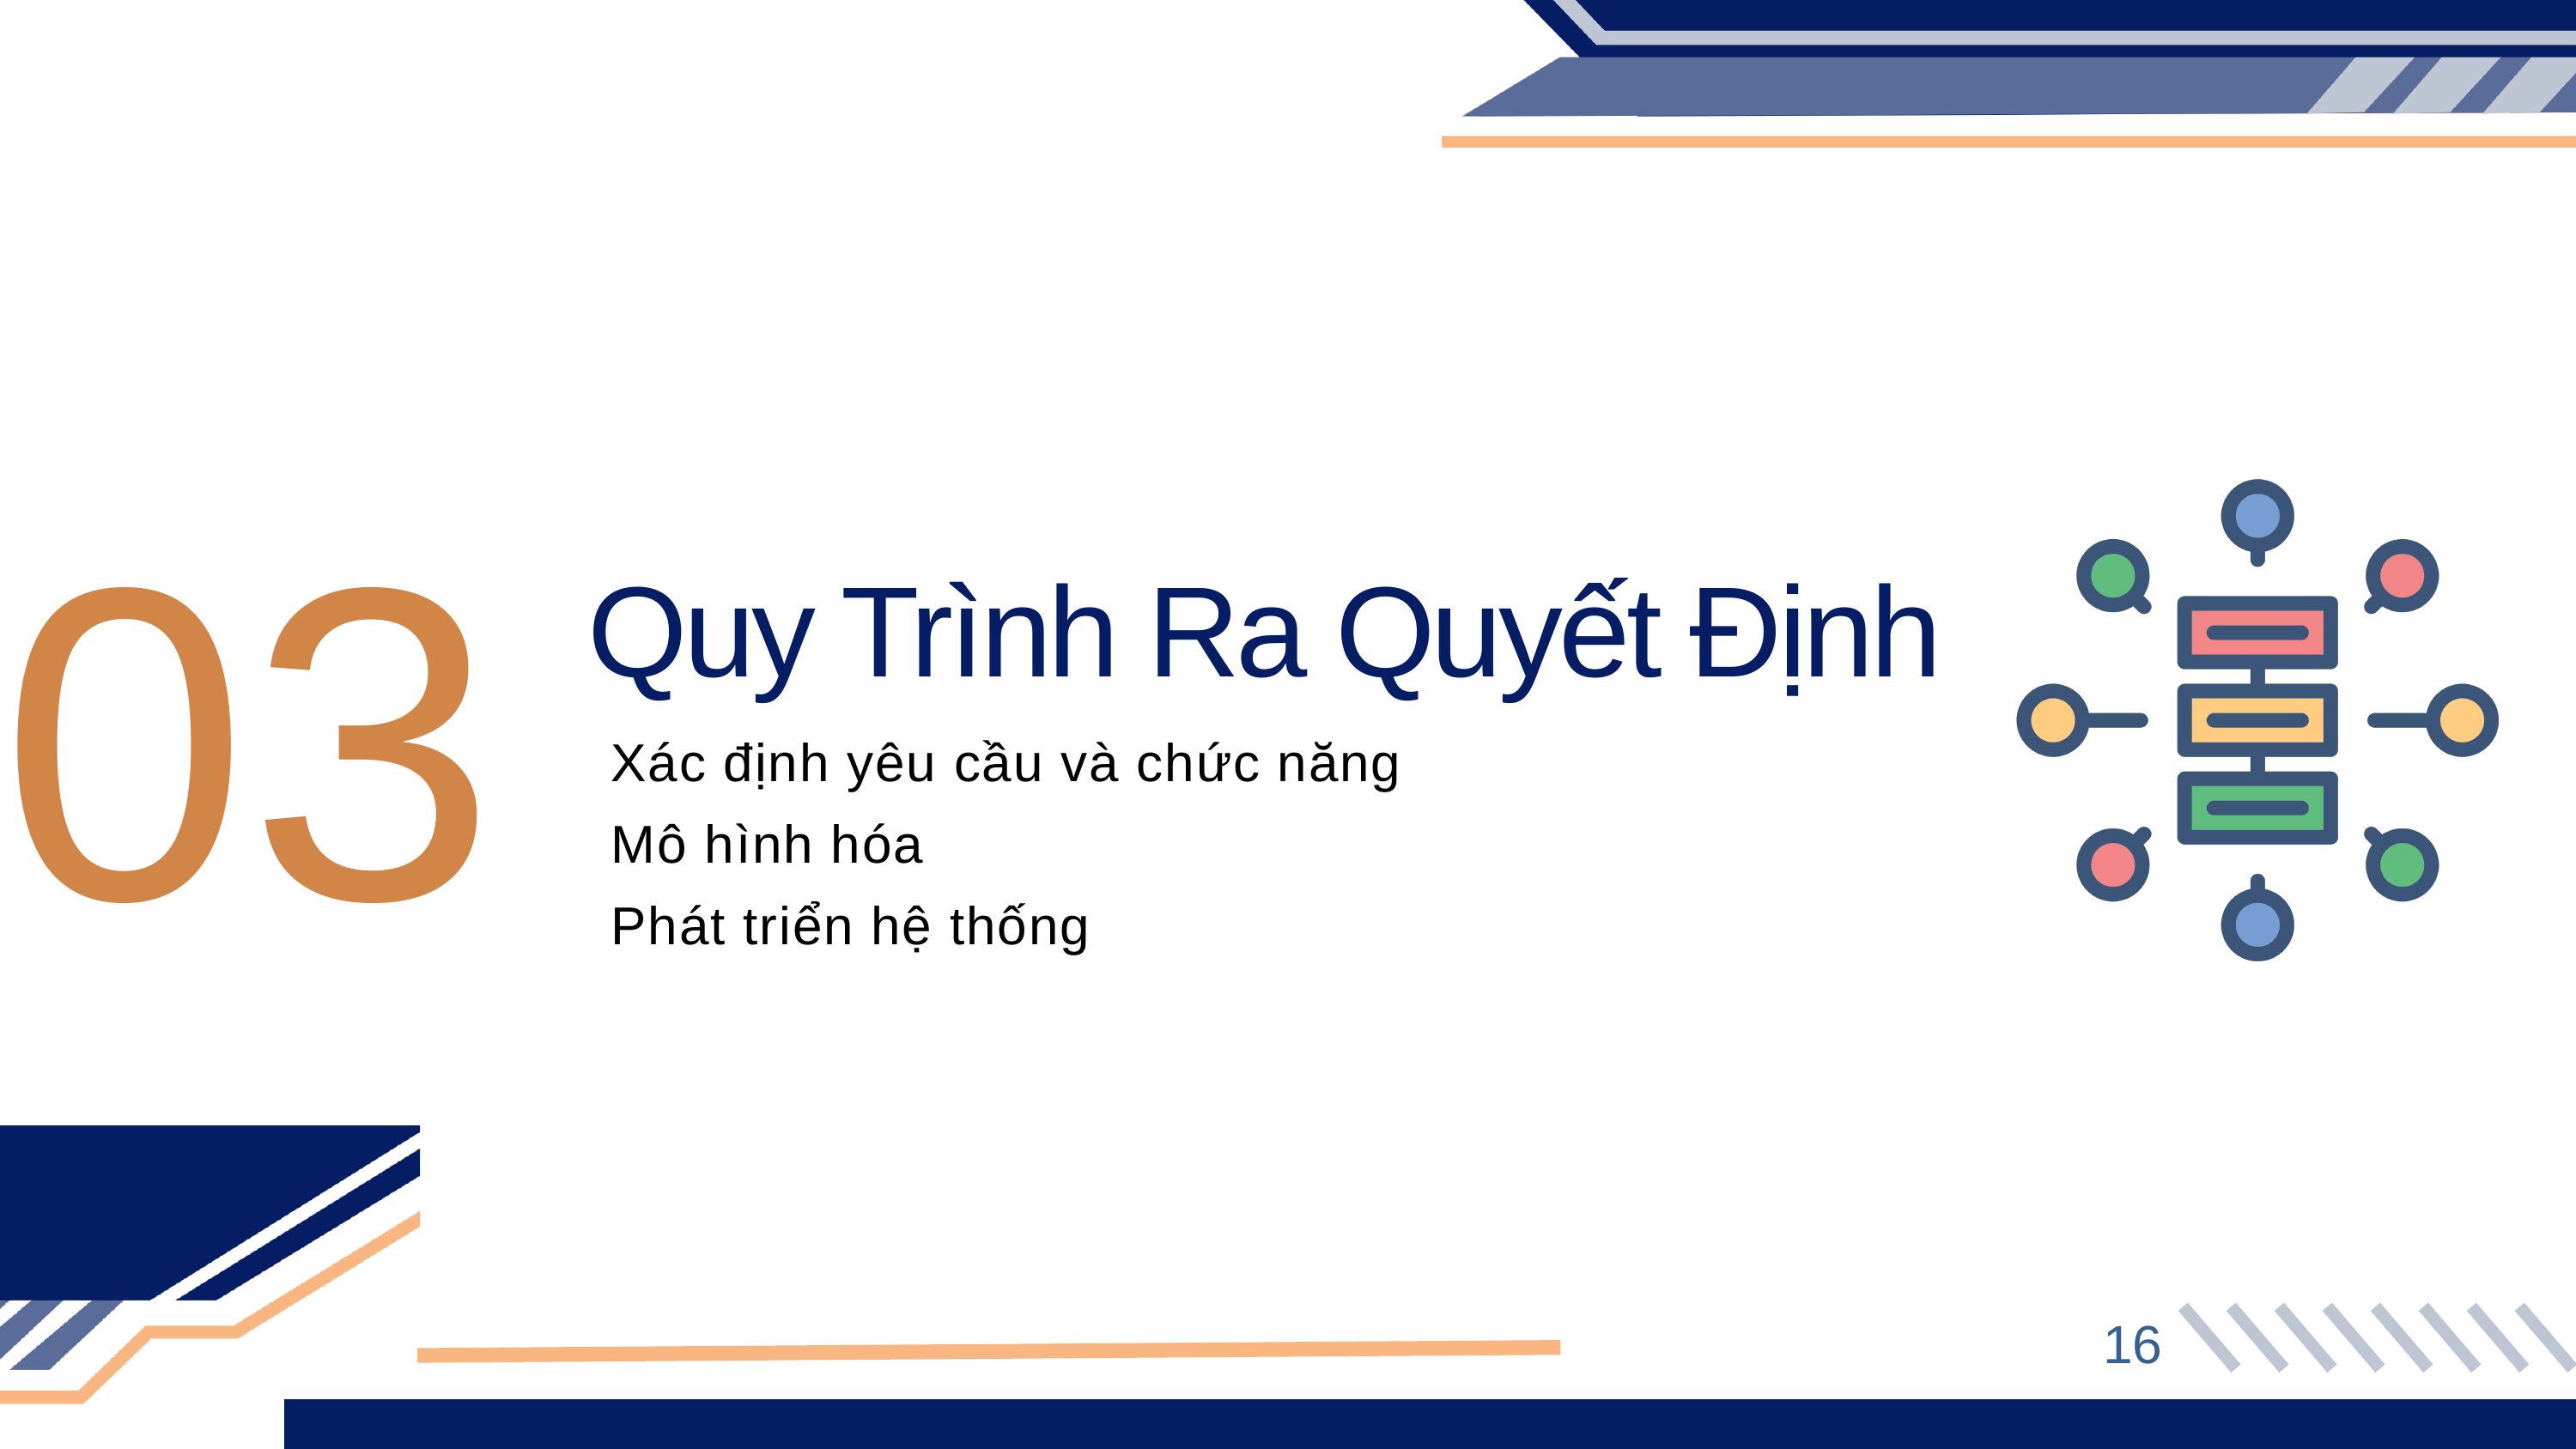

03

Quy Trình Ra Quyết Định
Xác định yêu cầu và chức năng
Mô hình hóa
Phát triển hệ thống

16